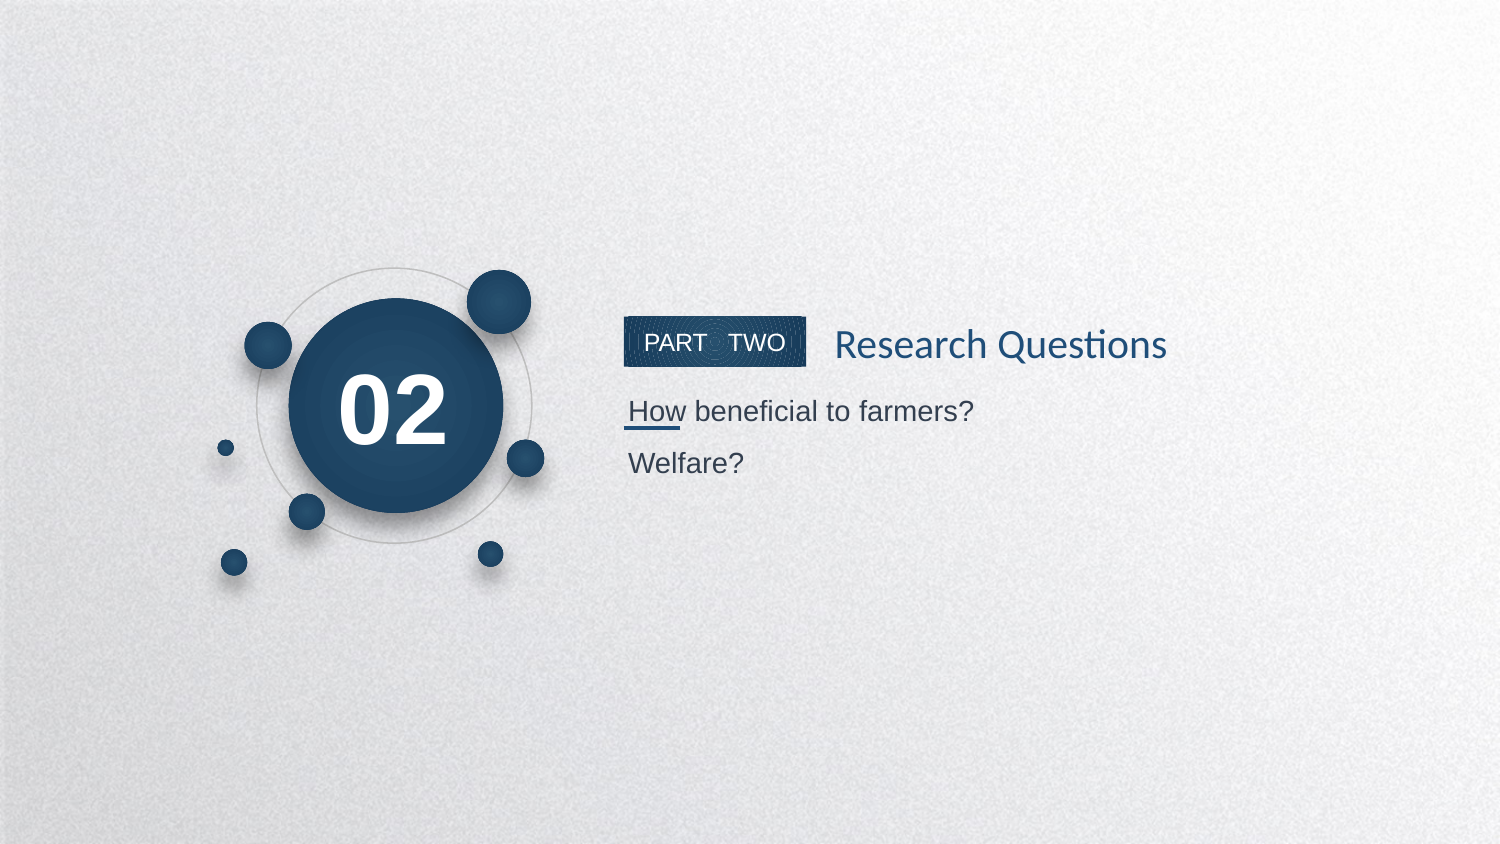

02
Research Questions
PART   TWO

How beneficial to farmers?
Welfare?